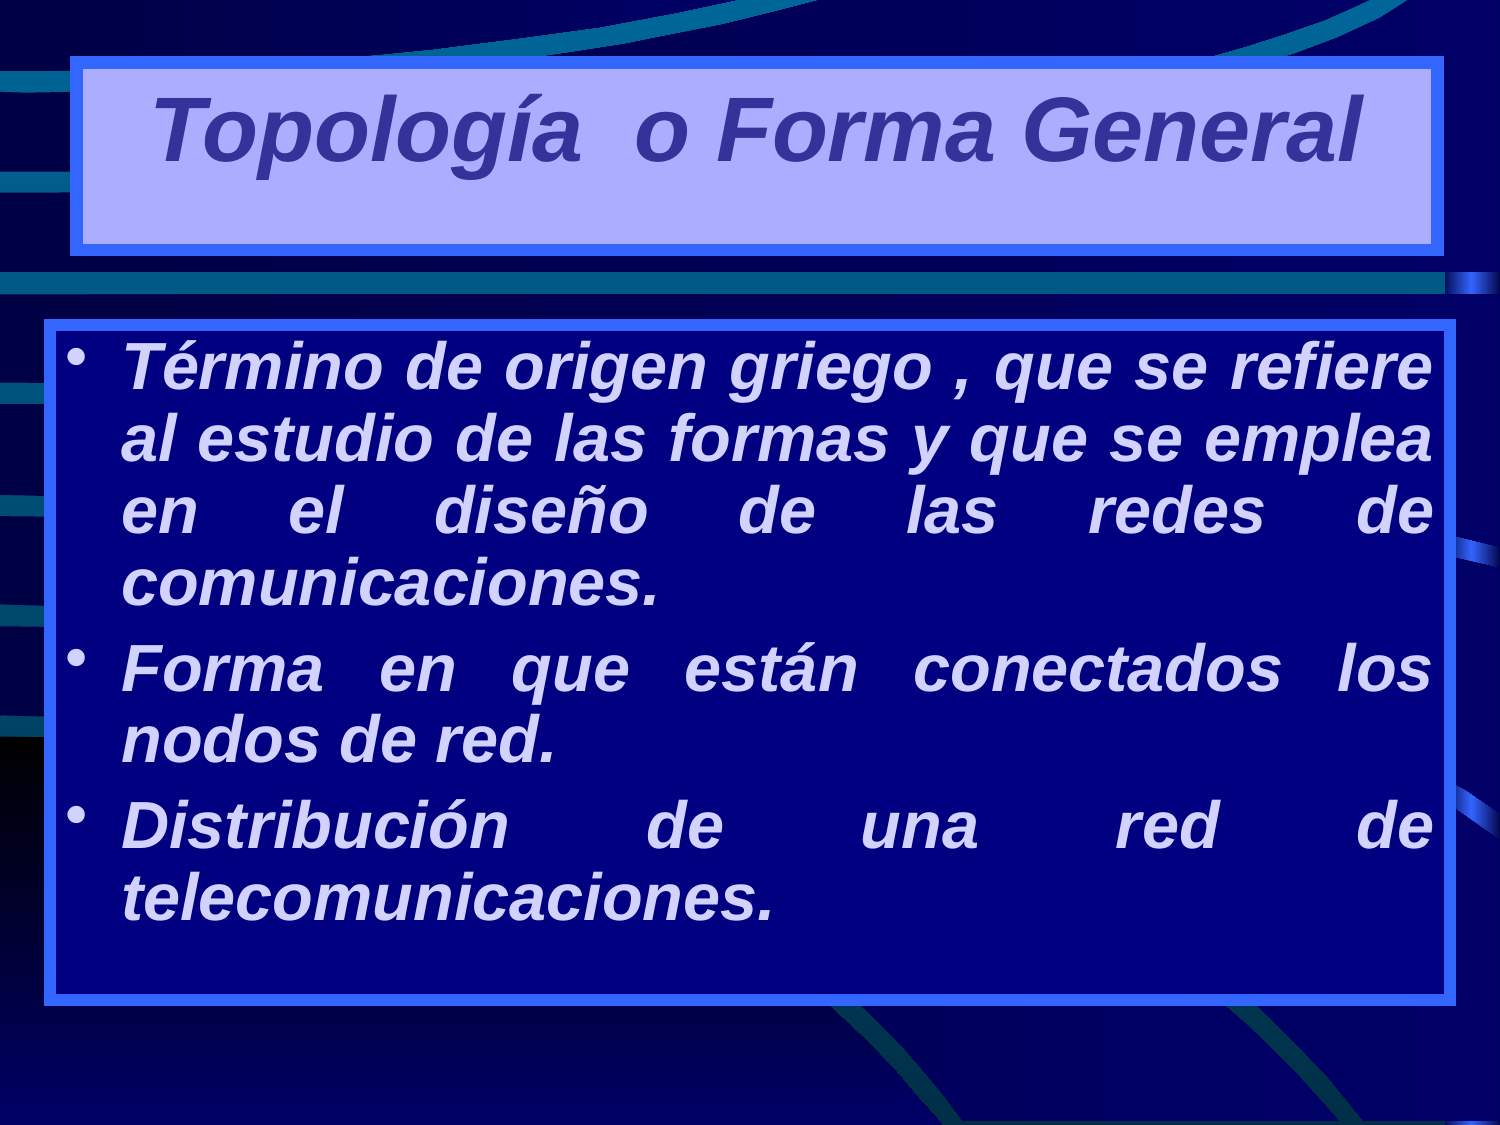

# Topología  o Forma General
Término de origen griego , que se refiere al estudio de las formas y que se emplea en el diseño de las redes de comunicaciones.
Forma en que están conectados los nodos de red.
Distribución de una red de telecomunicaciones.